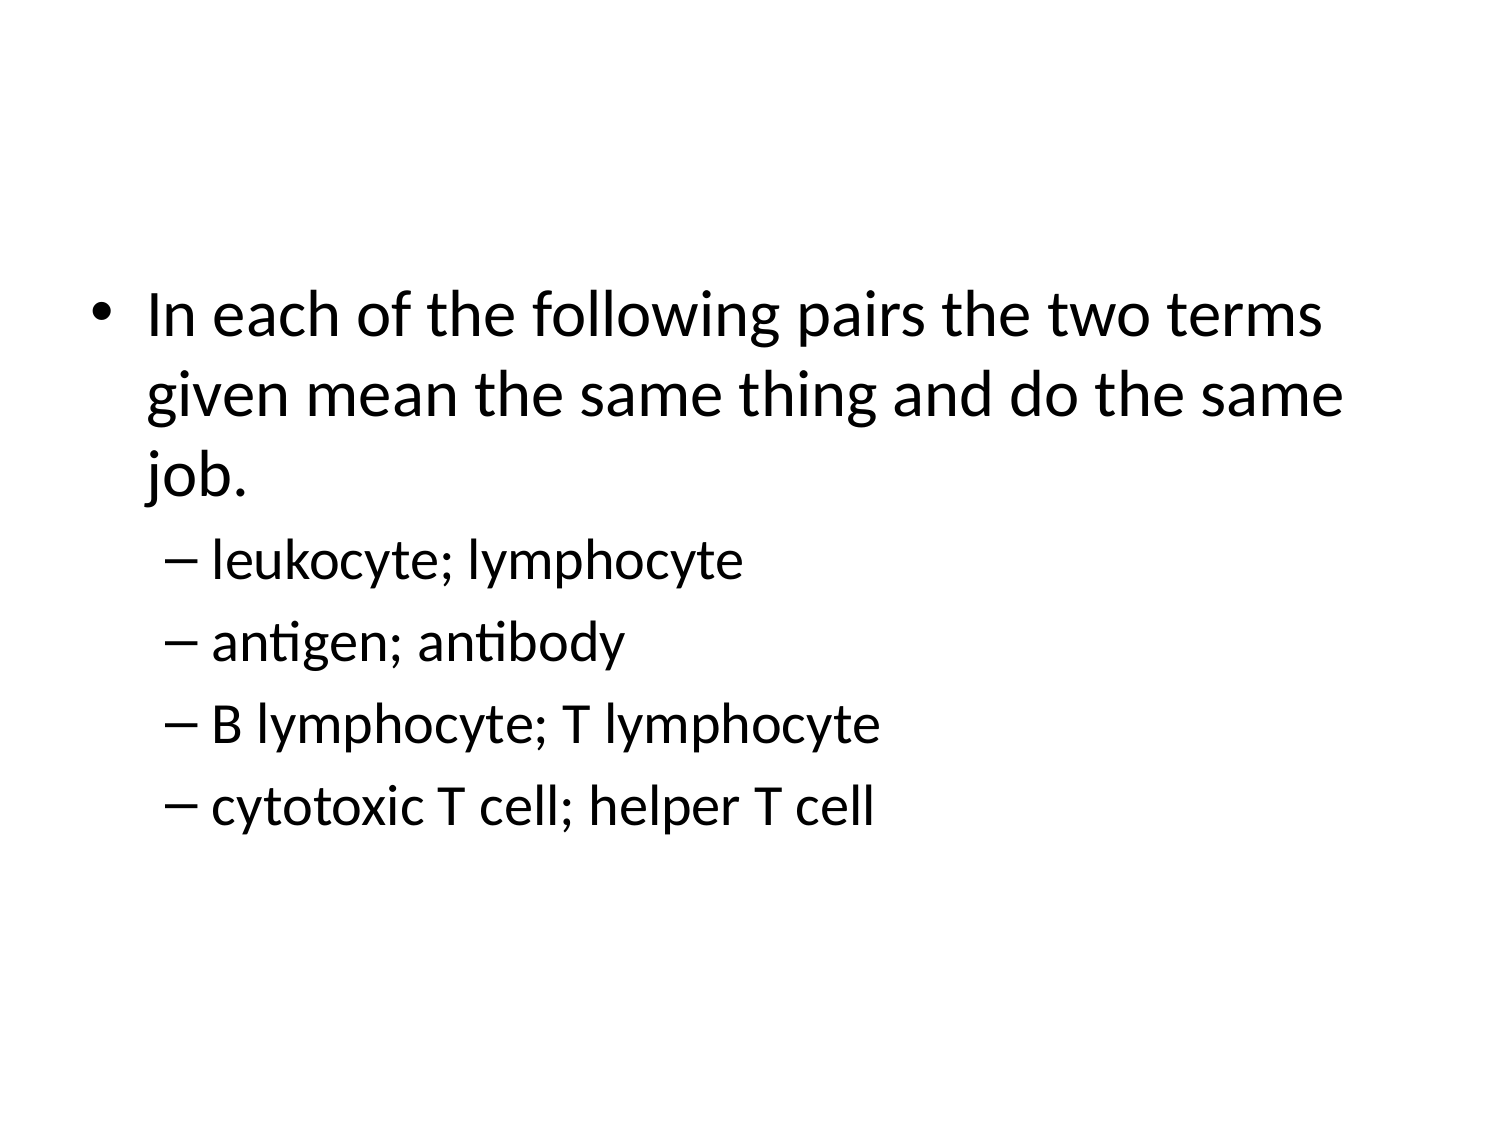

#
In each of the following pairs the two terms given mean the same thing and do the same job.
leukocyte; lymphocyte
antigen; antibody
B lymphocyte; T lymphocyte
cytotoxic T cell; helper T cell